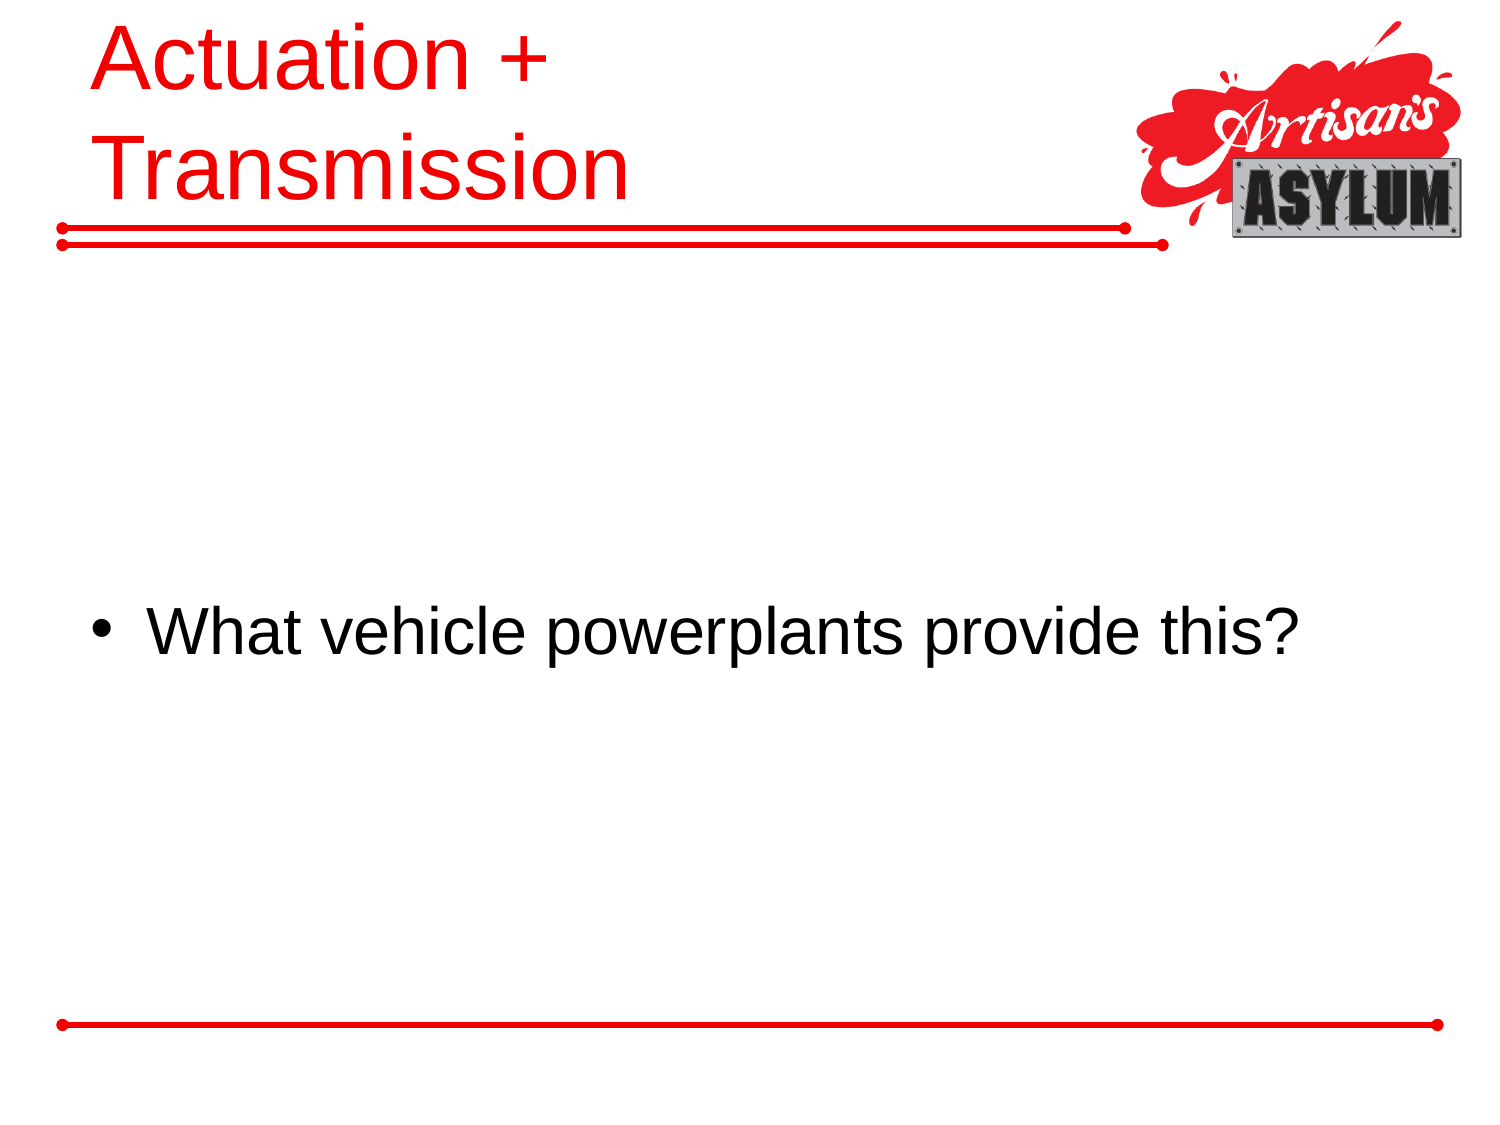

# Actuation + Transmission
What vehicle powerplants provide this?